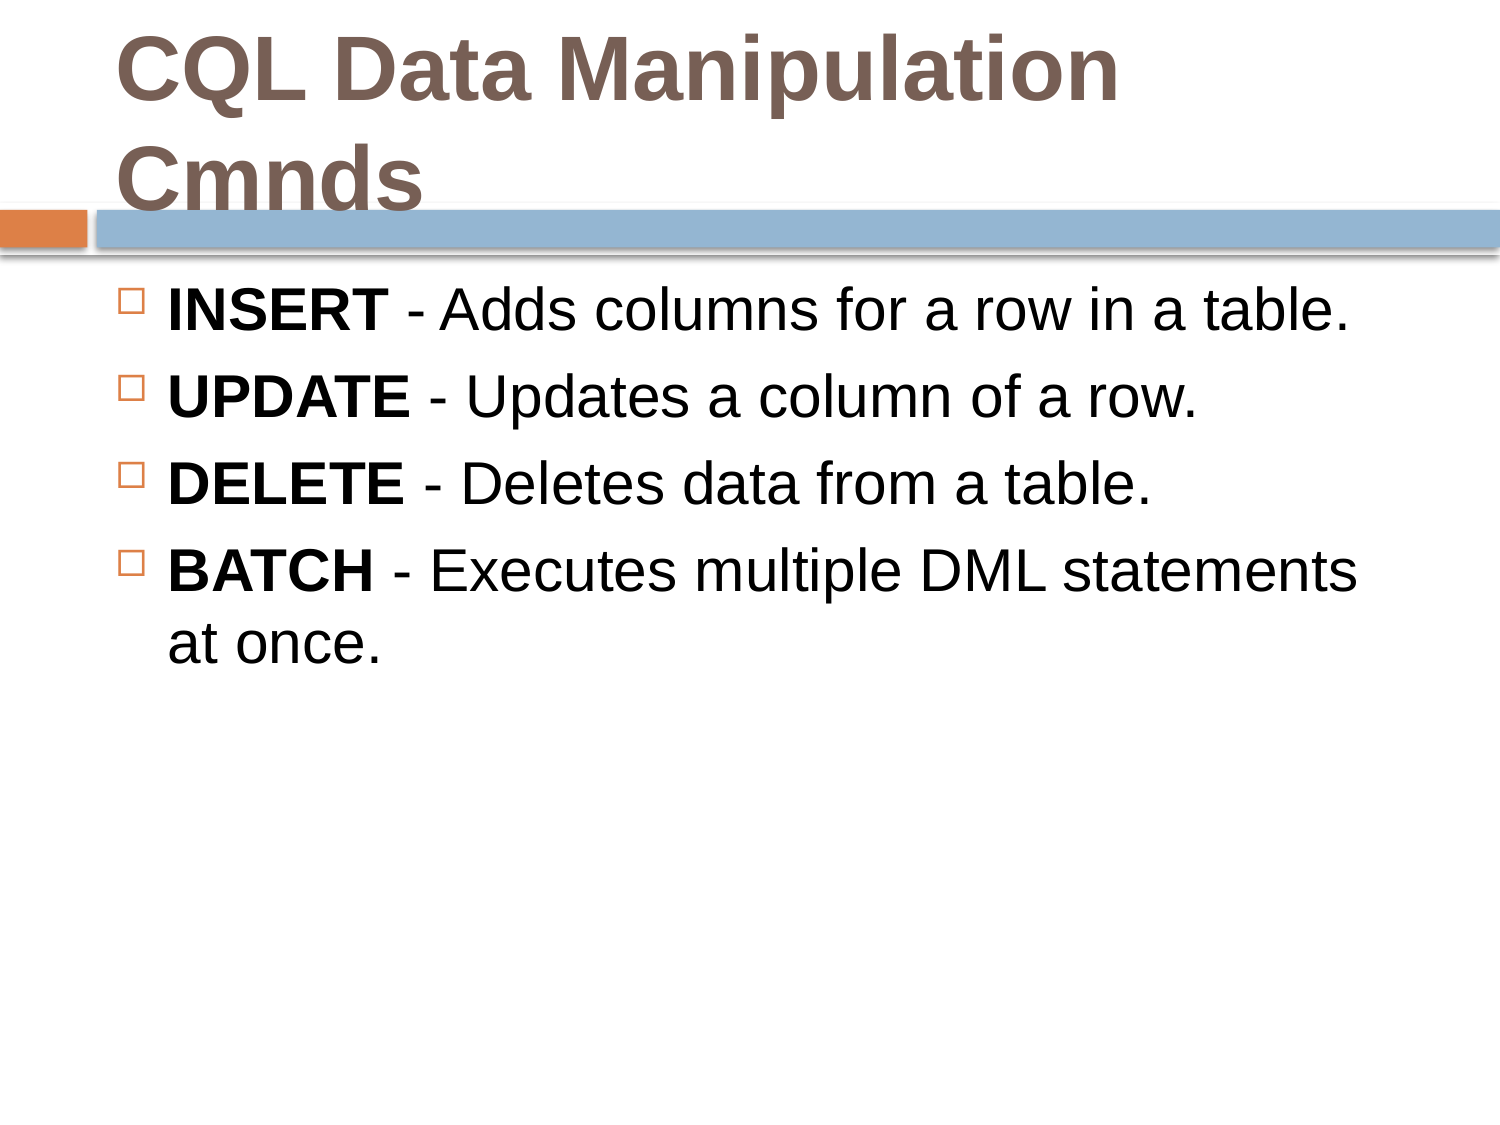

# CQL Data Manipulation Cmnds
INSERT - Adds columns for a row in a table.
UPDATE - Updates a column of a row.
DELETE - Deletes data from a table.
BATCH - Executes multiple DML statements at once.